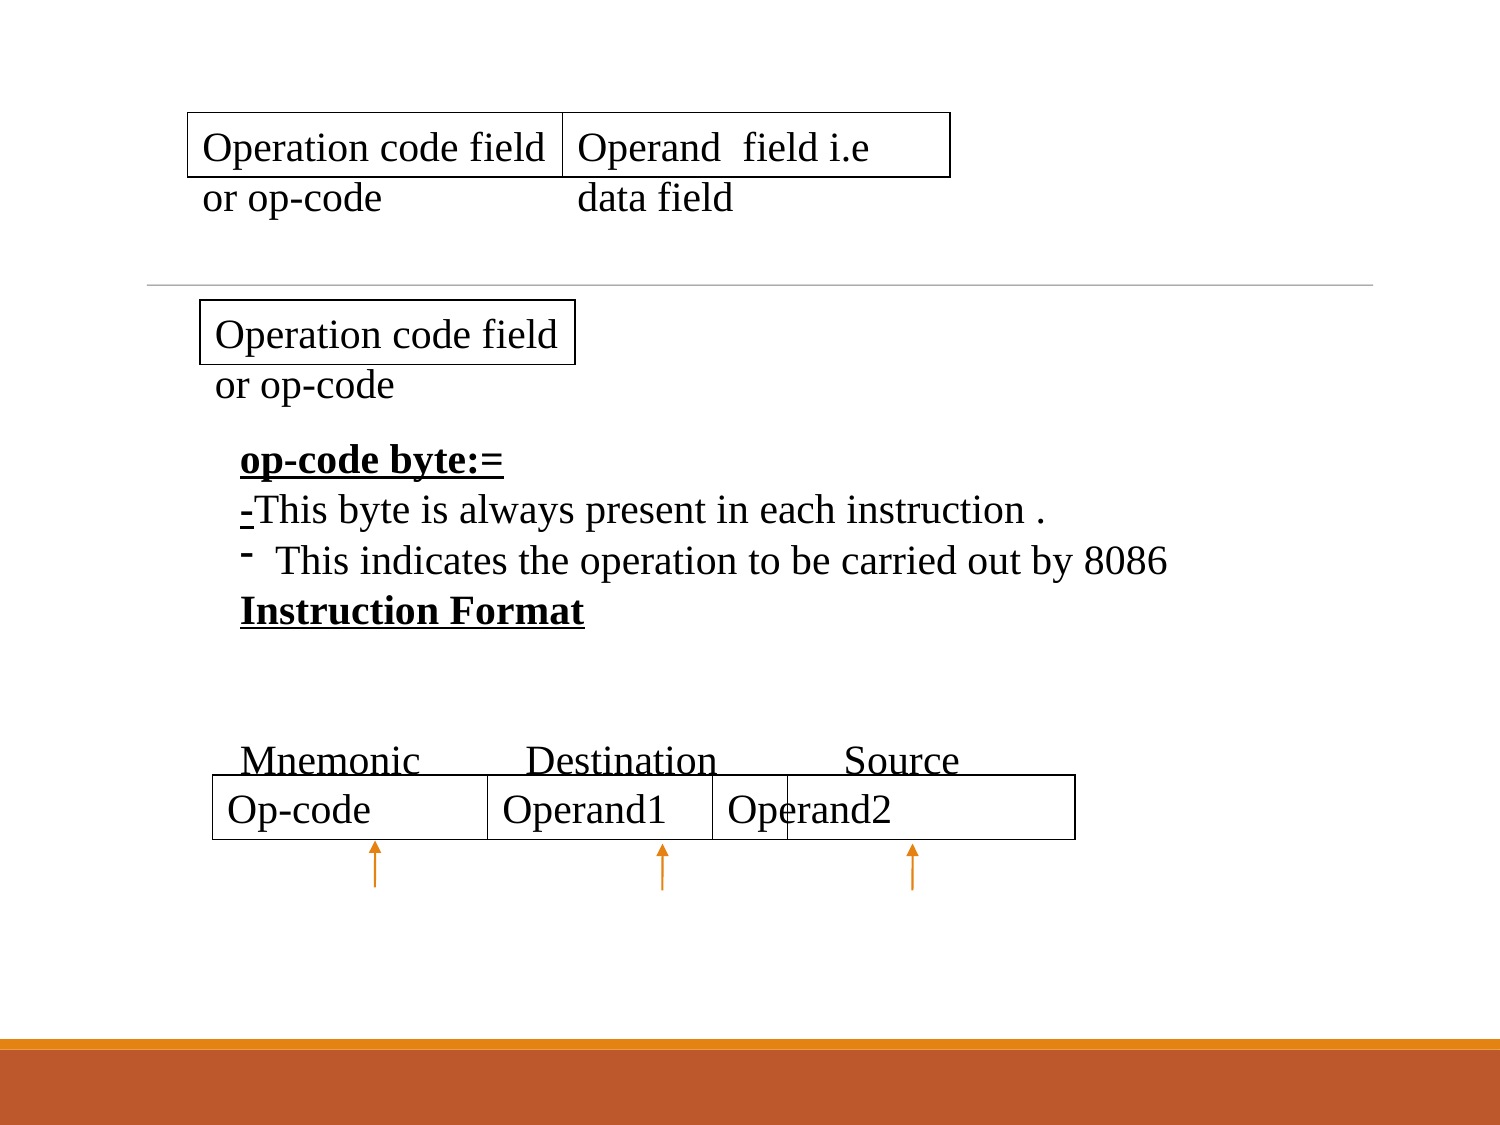

Operation code field or op-code
Operand  field i.e data field
Operation code field or op-code

op-code byte:=
-This byte is always present in each instruction .
This indicates the operation to be carried out by 8086
Instruction Format

Mnemonic          Destination            Source

Op-code
Operand1
Operand2